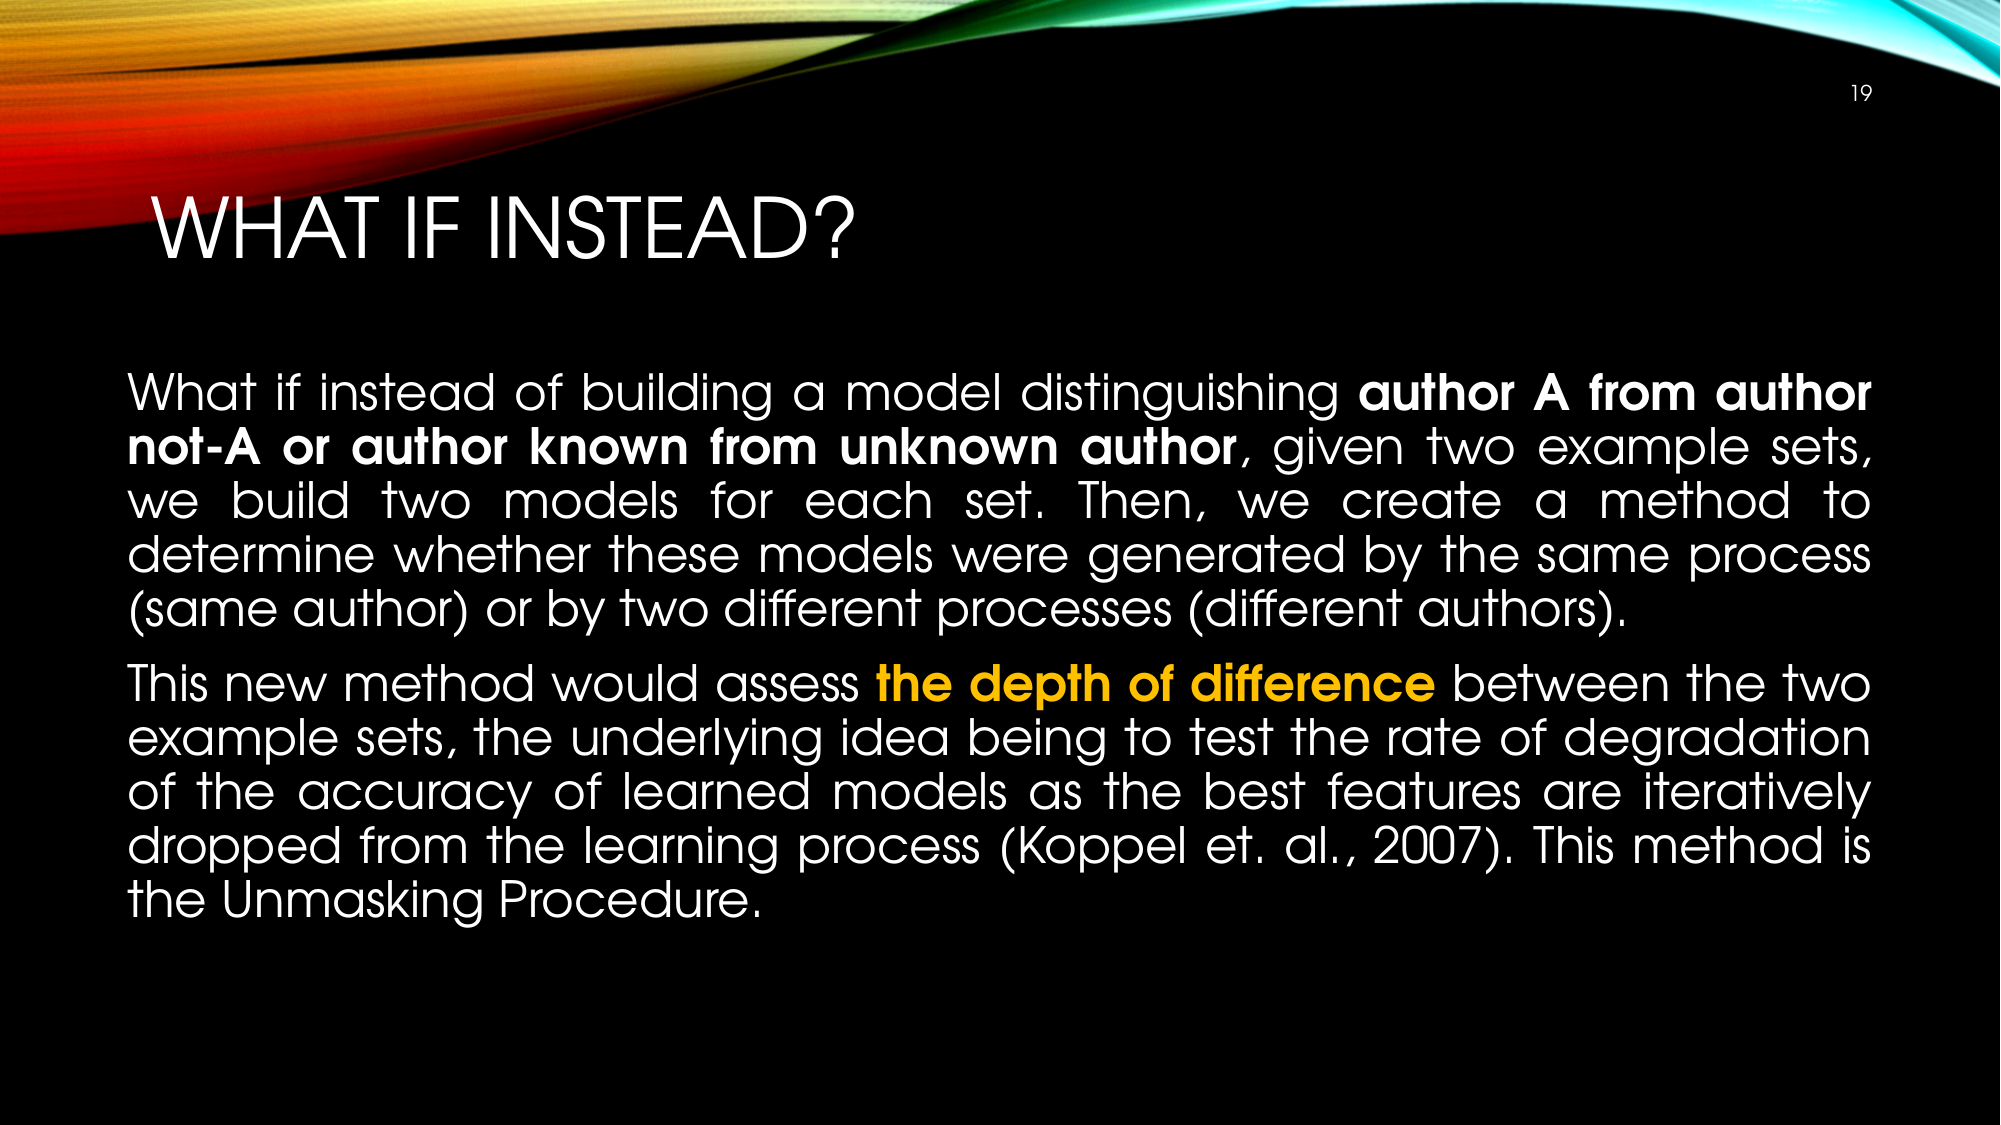

19
# What if instead?
What if instead of building a model distinguishing author A from author not-A or author known from unknown author, given two example sets, we build two models for each set. Then, we create a method to determine whether these models were generated by the same process (same author) or by two different processes (different authors).
This new method would assess the depth of difference between the two example sets, the underlying idea being to test the rate of degradation of the accuracy of learned models as the best features are iteratively dropped from the learning process (Koppel et. al., 2007). This method is the Unmasking Procedure.